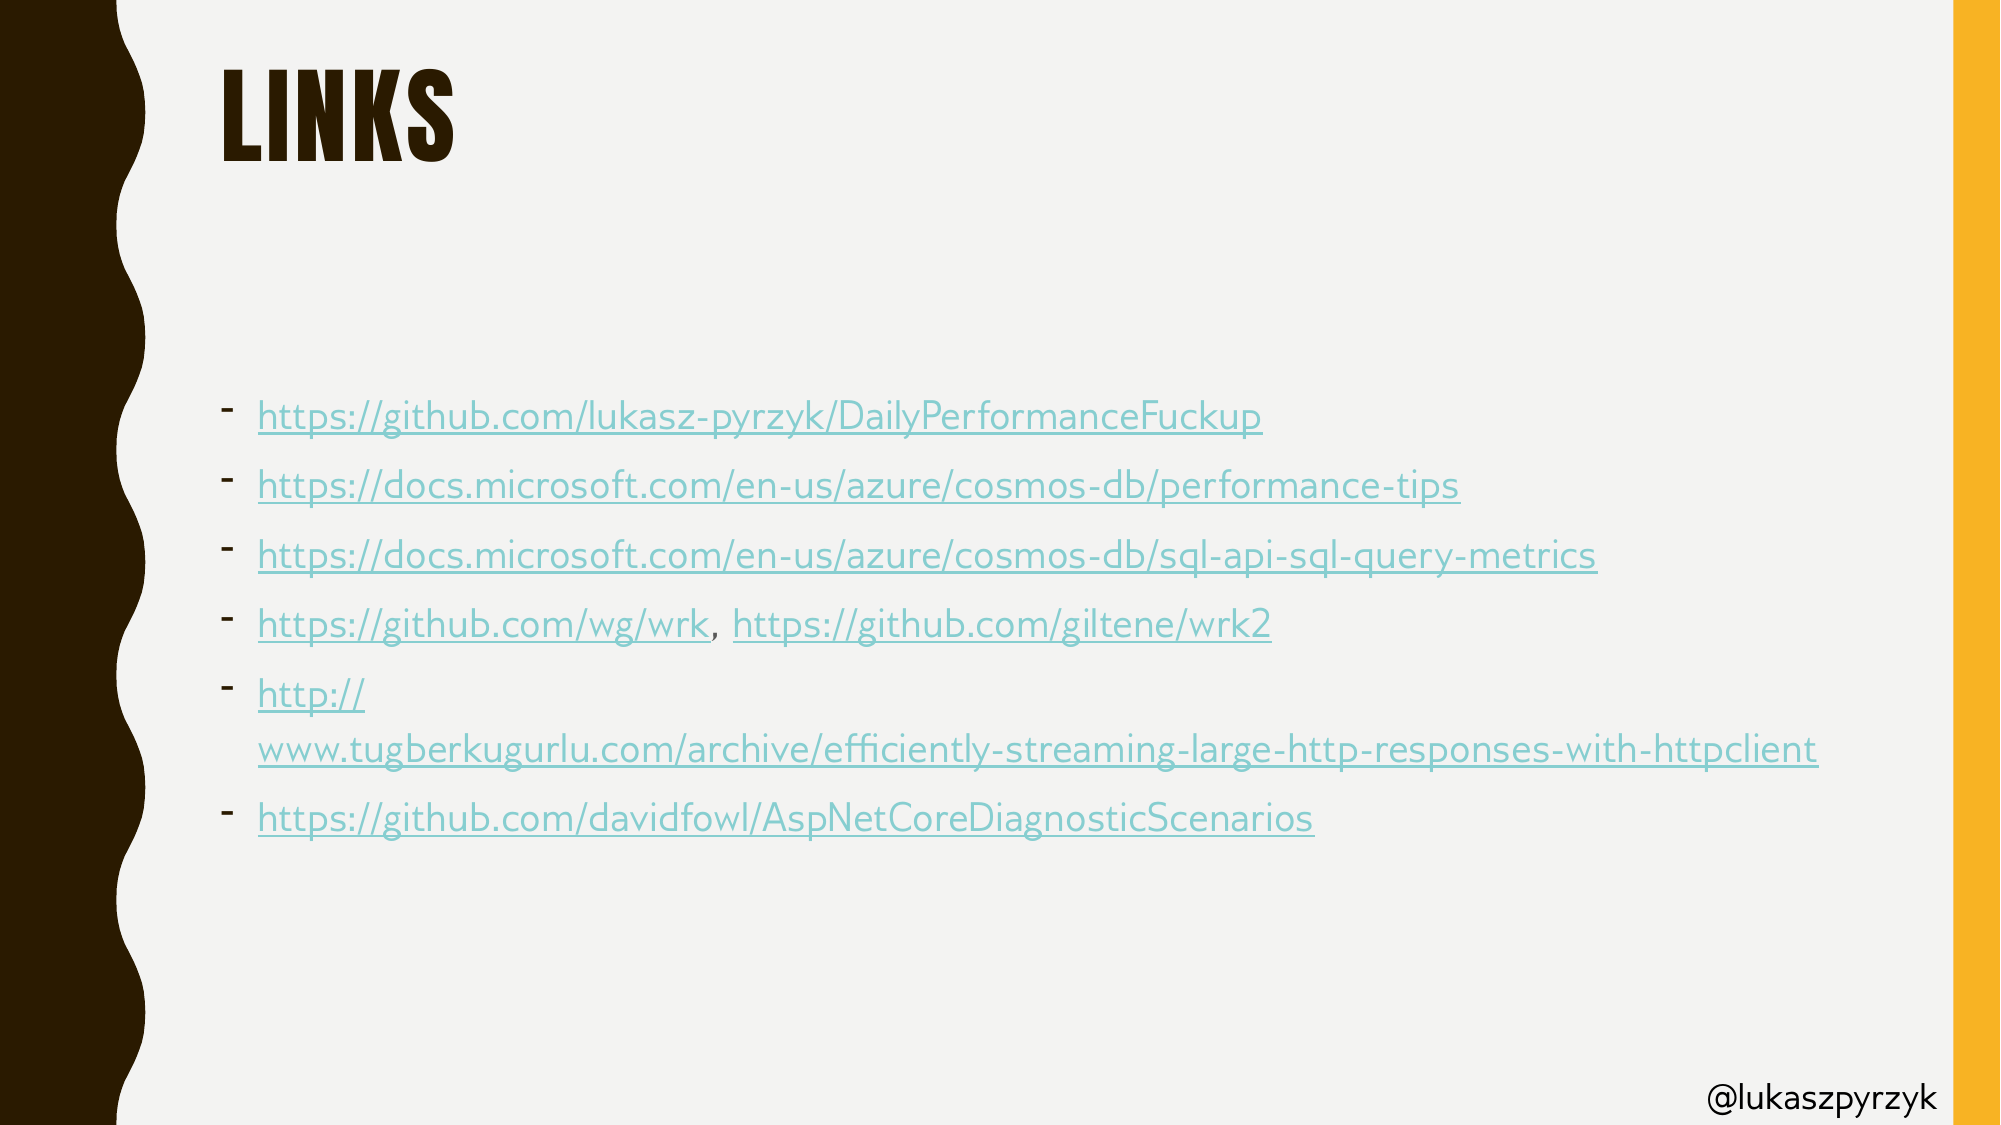

# Links
https://github.com/lukasz-pyrzyk/DailyPerformanceFuckup
https://docs.microsoft.com/en-us/azure/cosmos-db/performance-tips
https://docs.microsoft.com/en-us/azure/cosmos-db/sql-api-sql-query-metrics
https://github.com/wg/wrk, https://github.com/giltene/wrk2
http://www.tugberkugurlu.com/archive/efficiently-streaming-large-http-responses-with-httpclient
https://github.com/davidfowl/AspNetCoreDiagnosticScenarios

@lukaszpyrzyk